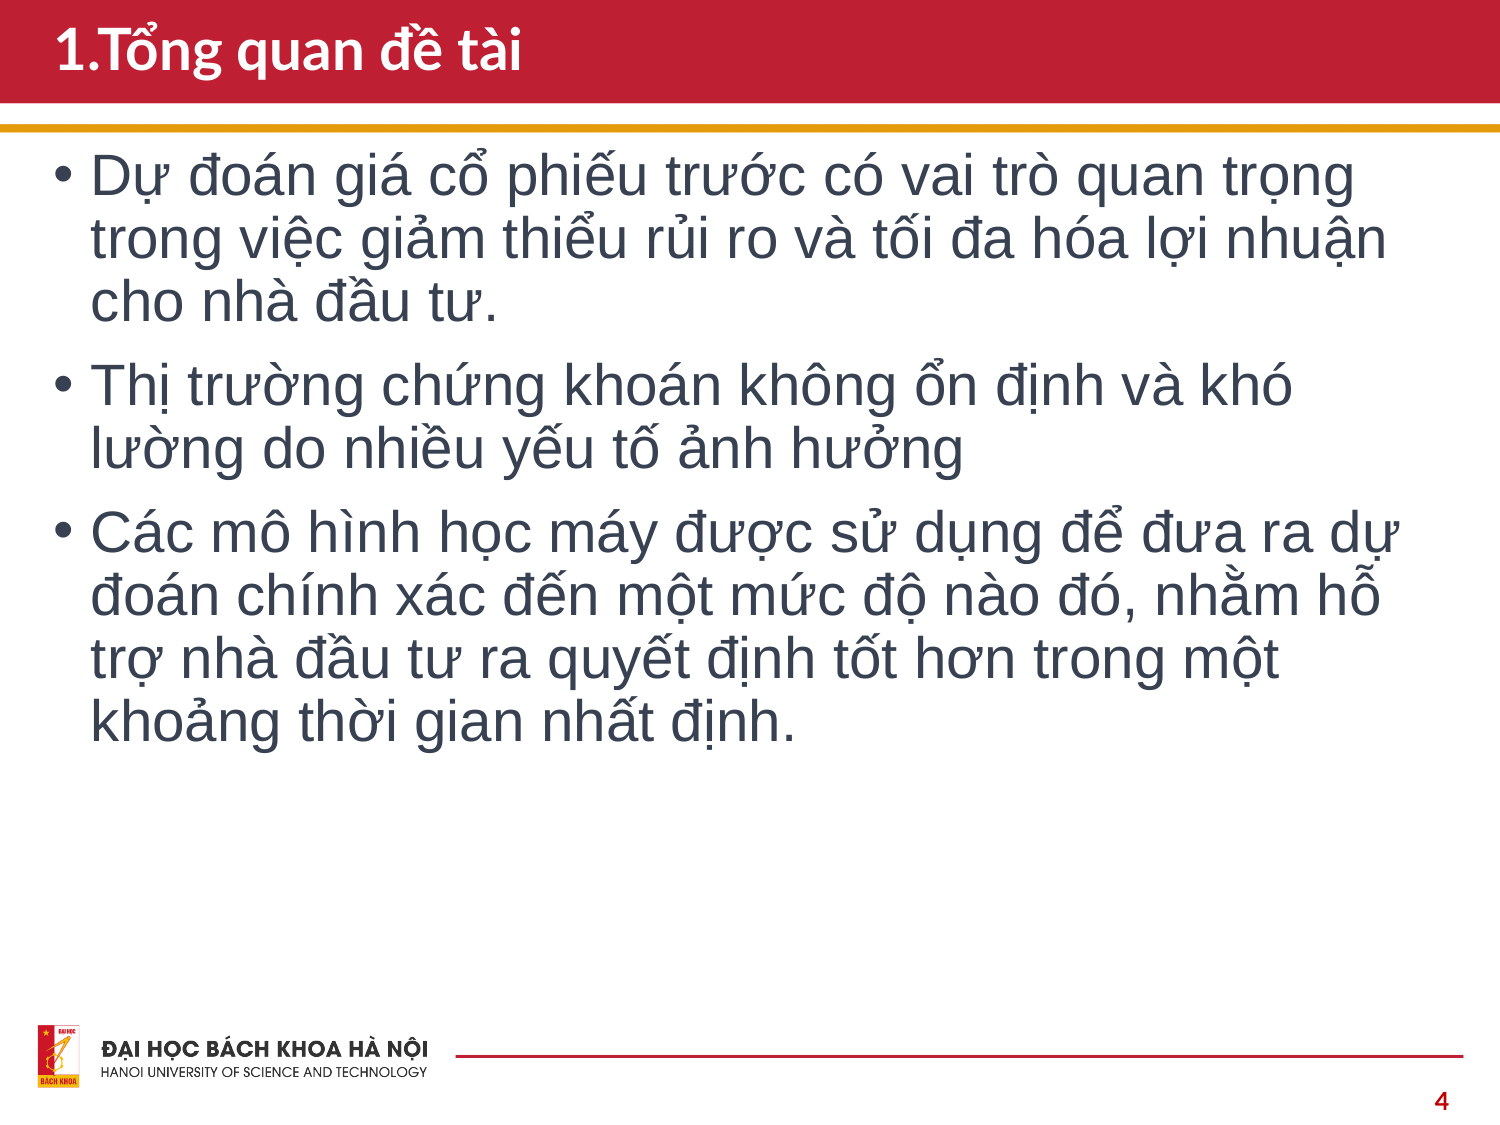

# 1.Tổng quan đề tài
Dự đoán giá cổ phiếu trước có vai trò quan trọng trong việc giảm thiểu rủi ro và tối đa hóa lợi nhuận cho nhà đầu tư.
Thị trường chứng khoán không ổn định và khó lường do nhiều yếu tố ảnh hưởng
Các mô hình học máy được sử dụng để đưa ra dự đoán chính xác đến một mức độ nào đó, nhằm hỗ trợ nhà đầu tư ra quyết định tốt hơn trong một khoảng thời gian nhất định.
4